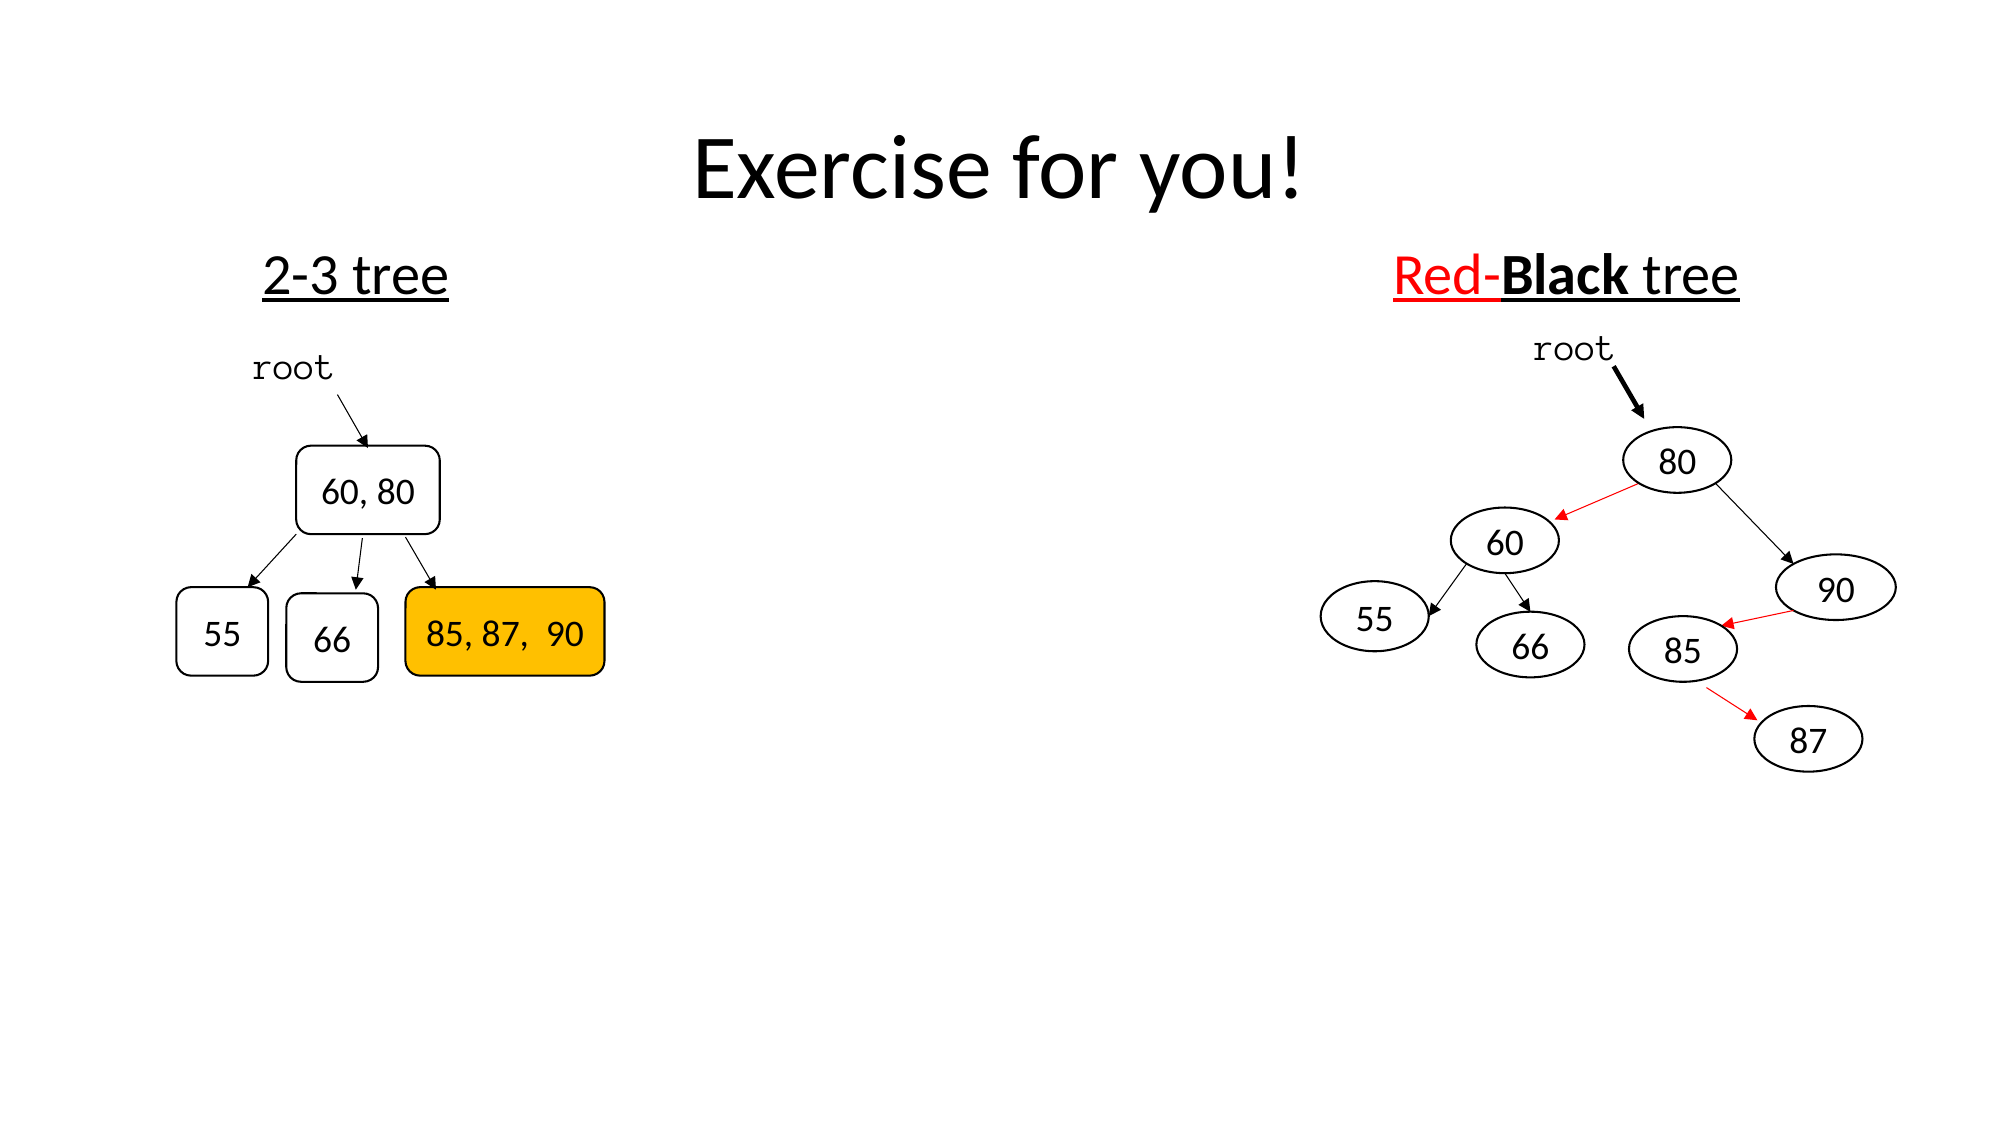

# Exercise for you!
2-3 tree
Red-Black tree
root
root
80
60, 80
60
90
55
55
85, 87,  90
66
66
85
87